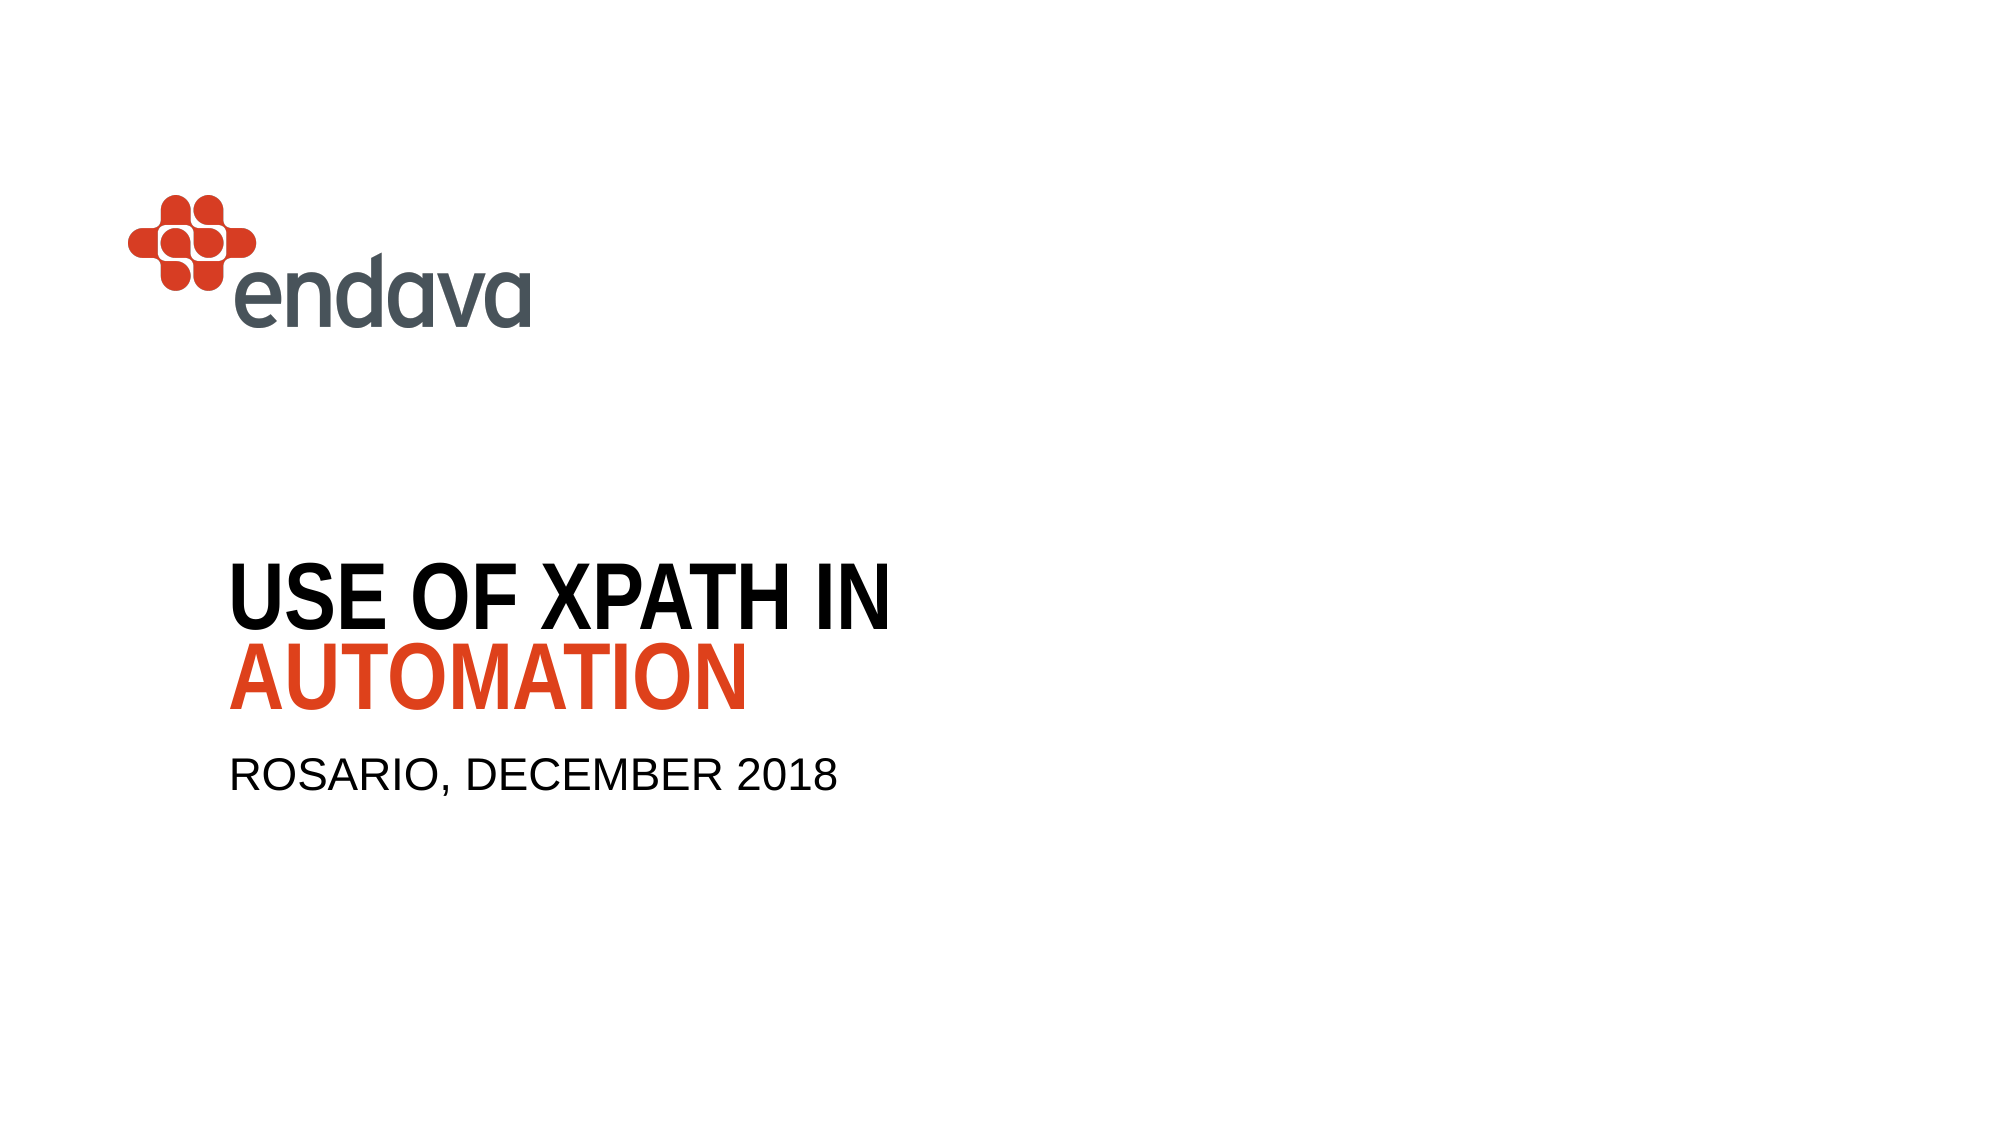

# USE OF XPATH IN AUTOMATION
rosario, DECEMBER 2018